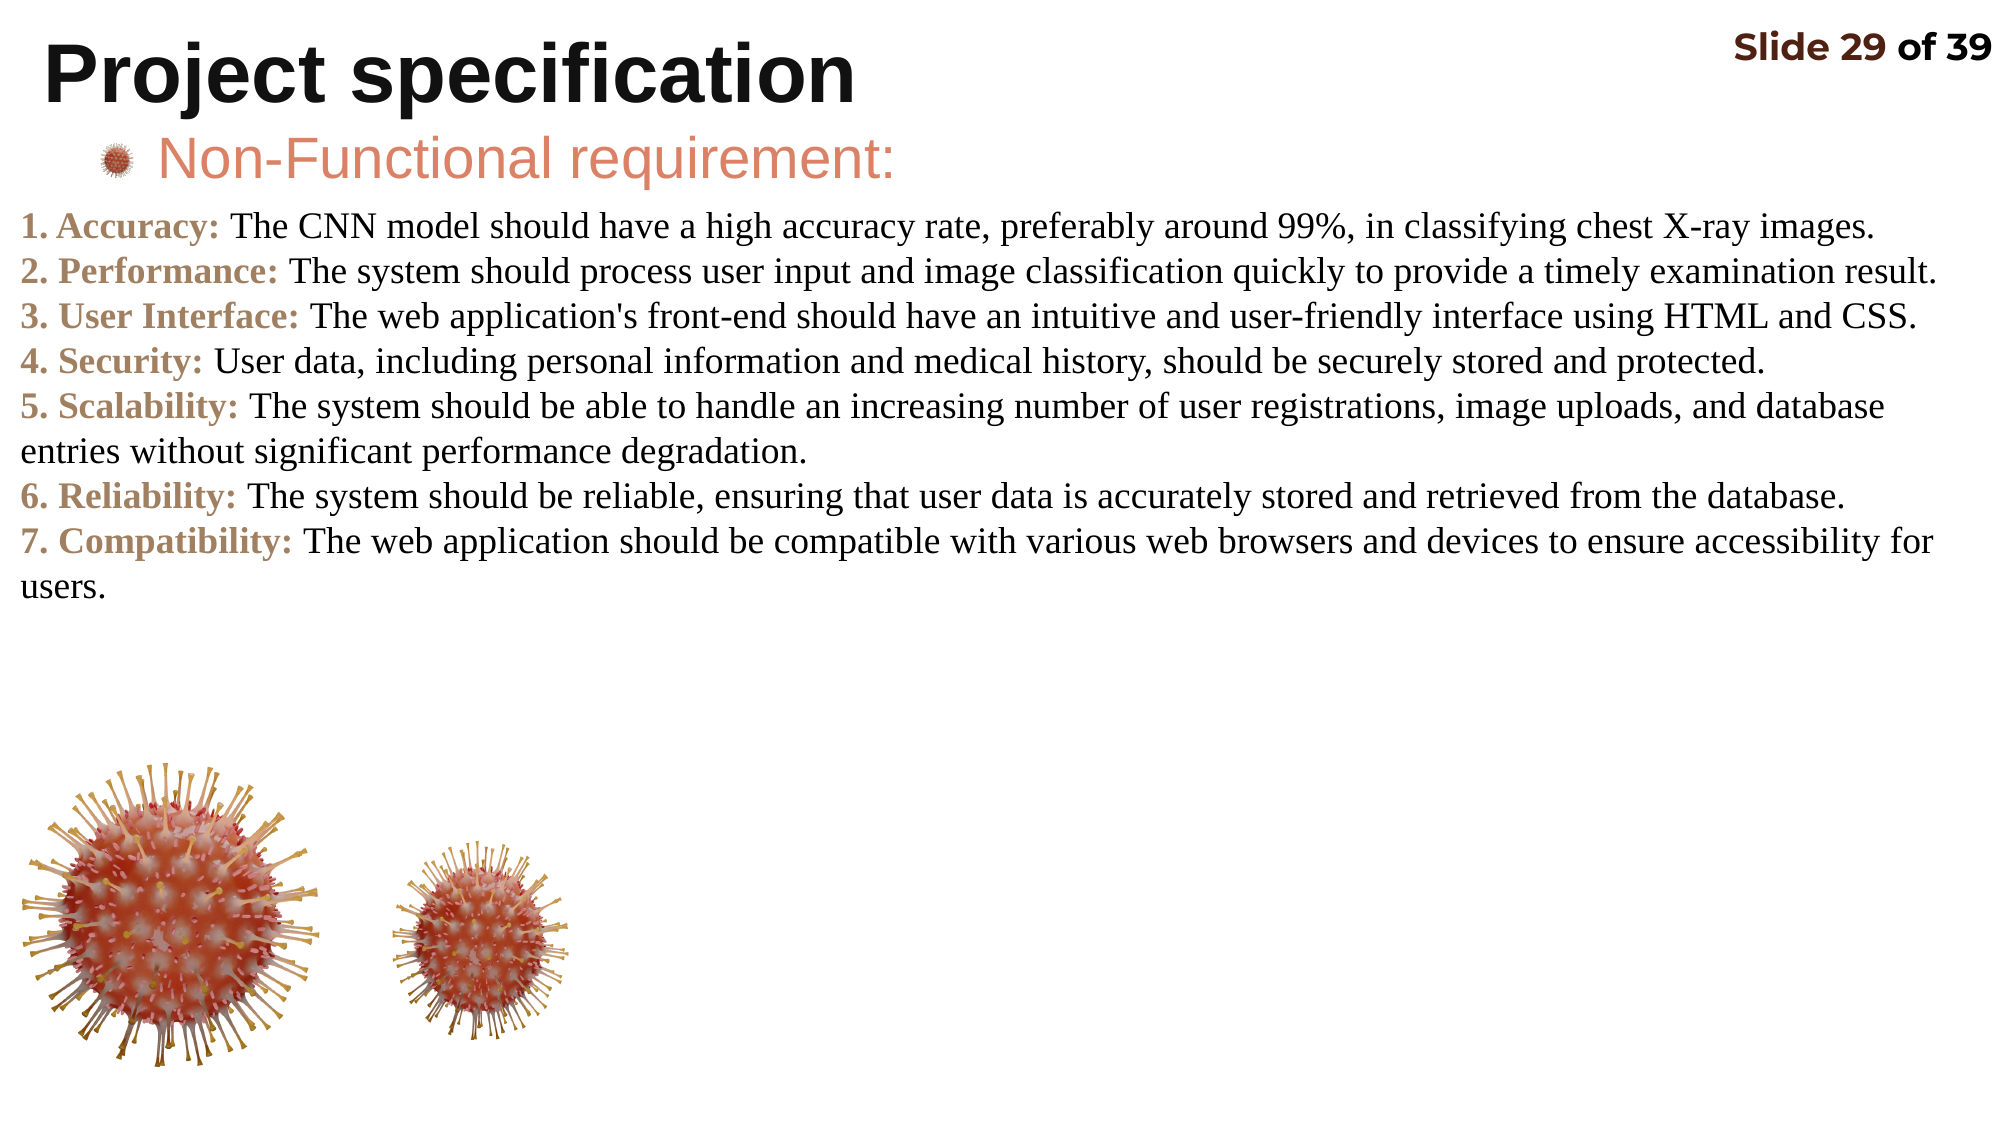

Project specification
Slide 29 of 39
Non-Functional requirement:

1. Accuracy: The CNN model should have a high accuracy rate, preferably around 99%, in classifying chest X-ray images.
2. Performance: The system should process user input and image classification quickly to provide a timely examination result.
3. User Interface: The web application's front-end should have an intuitive and user-friendly interface using HTML and CSS.
4. Security: User data, including personal information and medical history, should be securely stored and protected.
5. Scalability: The system should be able to handle an increasing number of user registrations, image uploads, and database entries without significant performance degradation.
6. Reliability: The system should be reliable, ensuring that user data is accurately stored and retrieved from the database.
7. Compatibility: The web application should be compatible with various web browsers and devices to ensure accessibility for users.